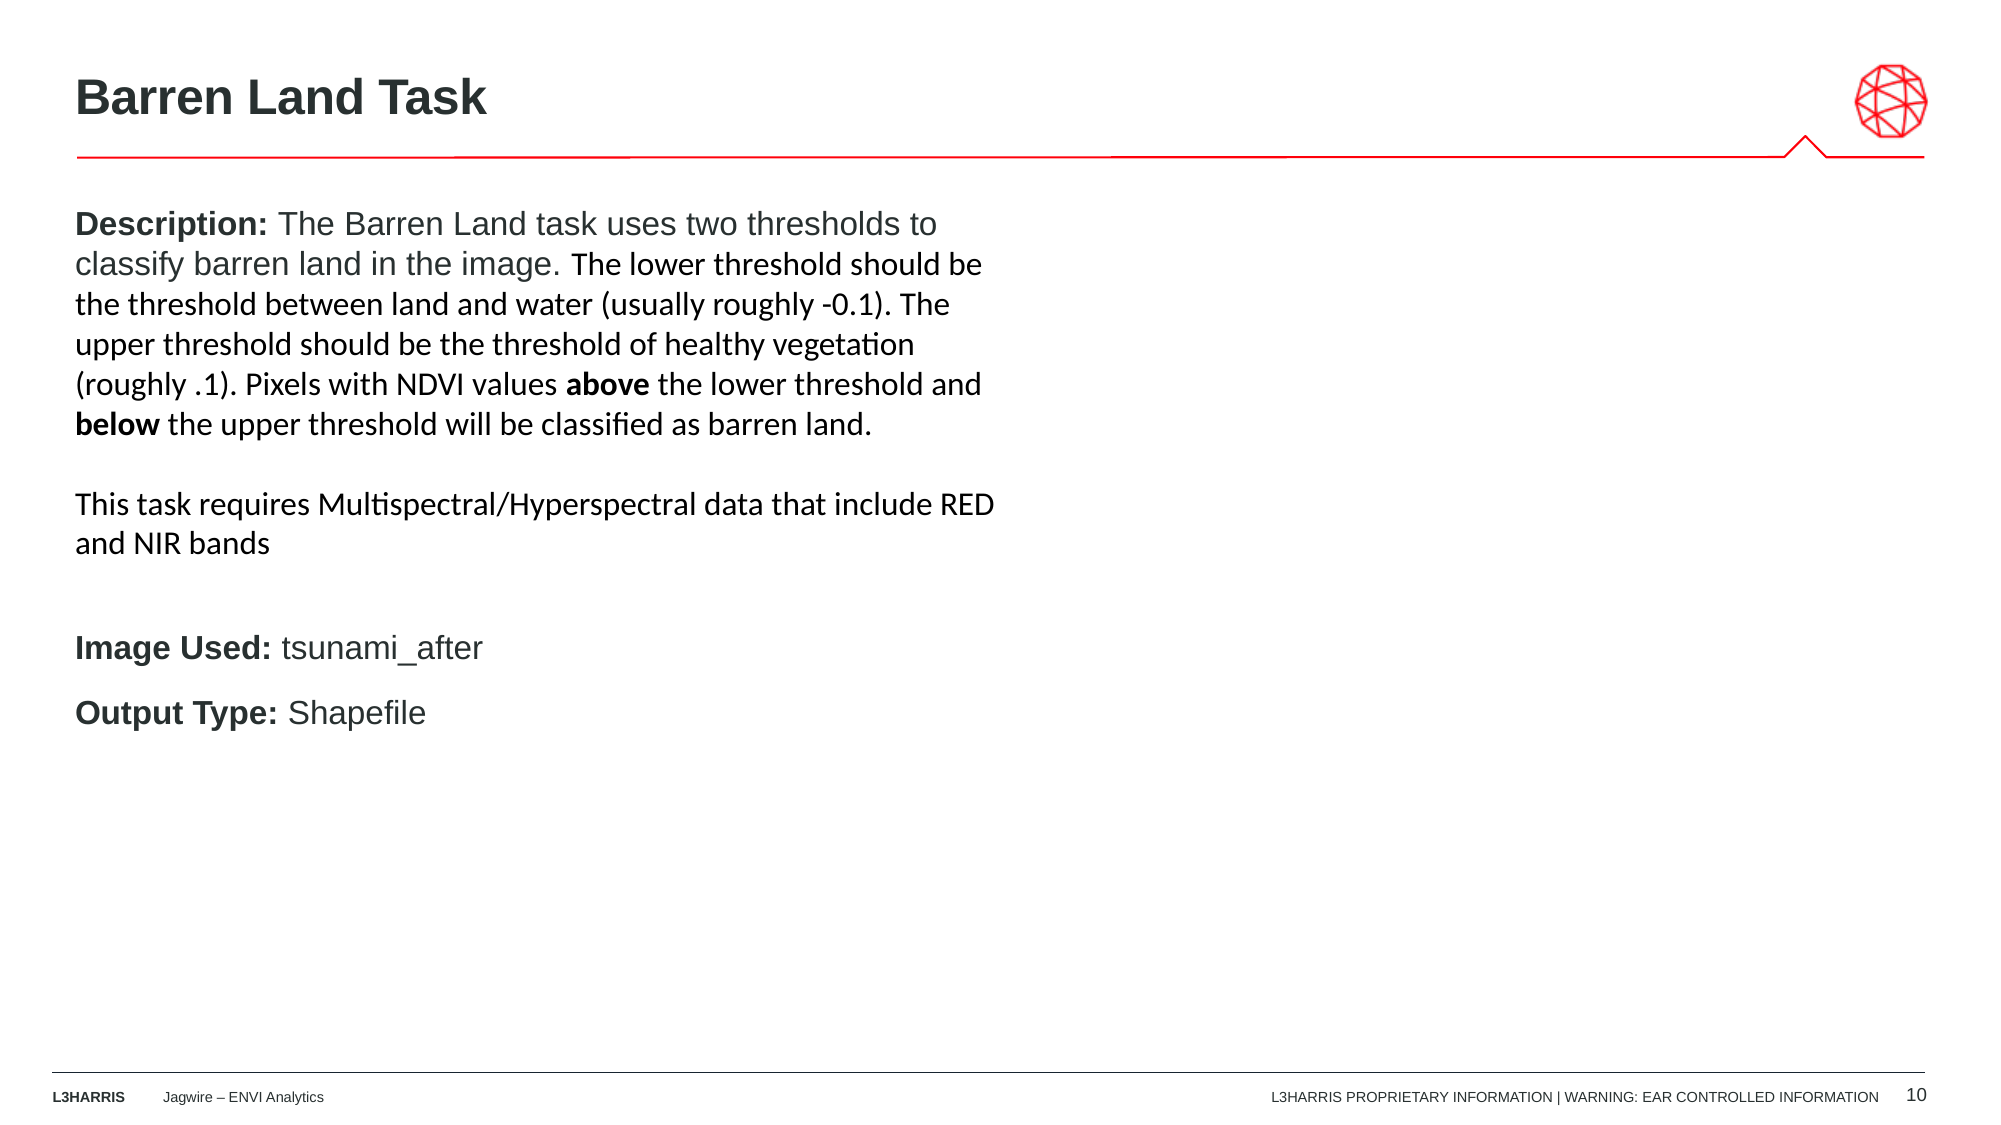

# Barren Land Task
Description: The Barren Land task uses two thresholds to classify barren land in the image. The lower threshold should be the threshold between land and water (usually roughly -0.1). The upper threshold should be the threshold of healthy vegetation (roughly .1). Pixels with NDVI values above the lower threshold and below the upper threshold will be classified as barren land.

This task requires Multispectral/Hyperspectral data that include RED and NIR bands

Image Used: tsunami_after
Output Type: Shapefile